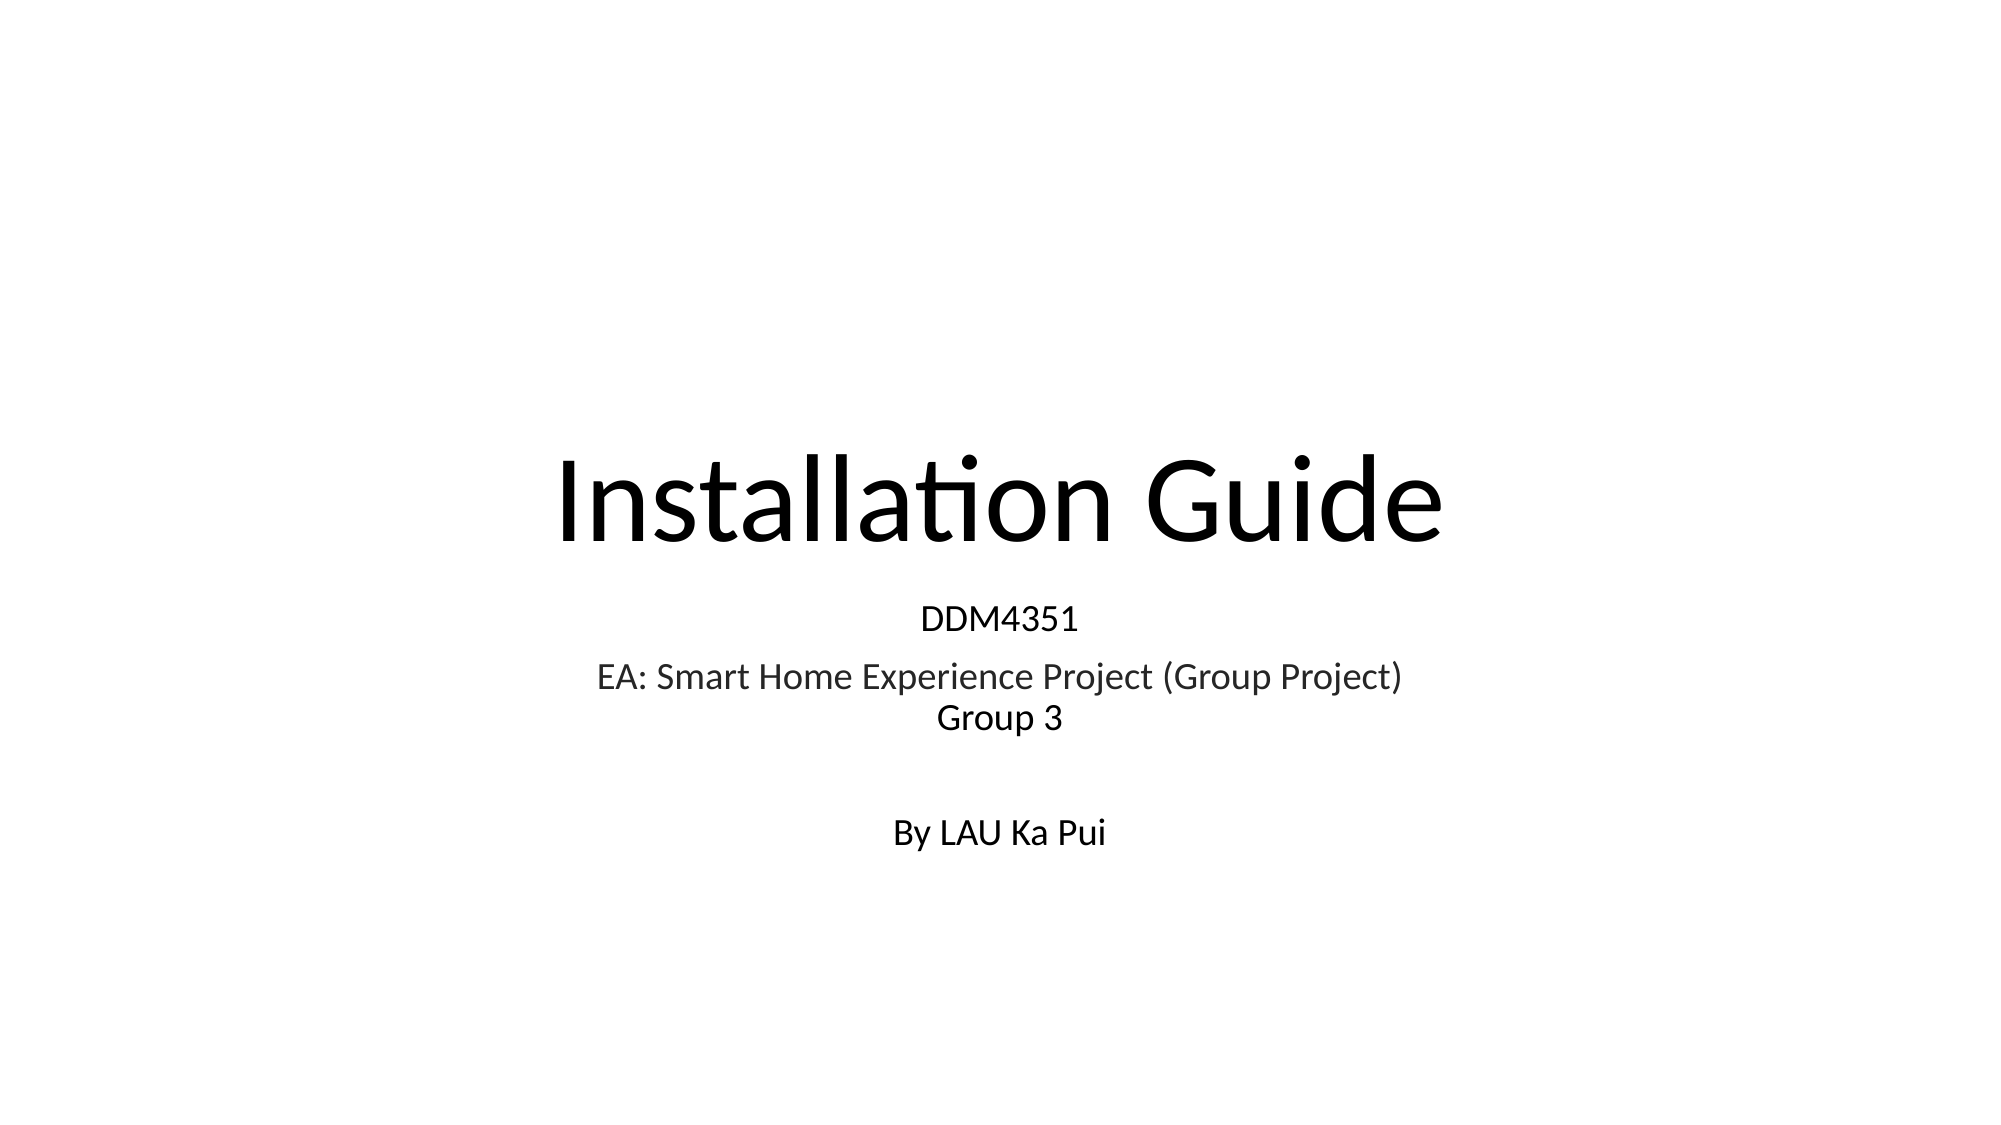

# Installation Guide
DDM4351
EA: Smart Home Experience Project (Group Project)
Group 3

By LAU Ka Pui